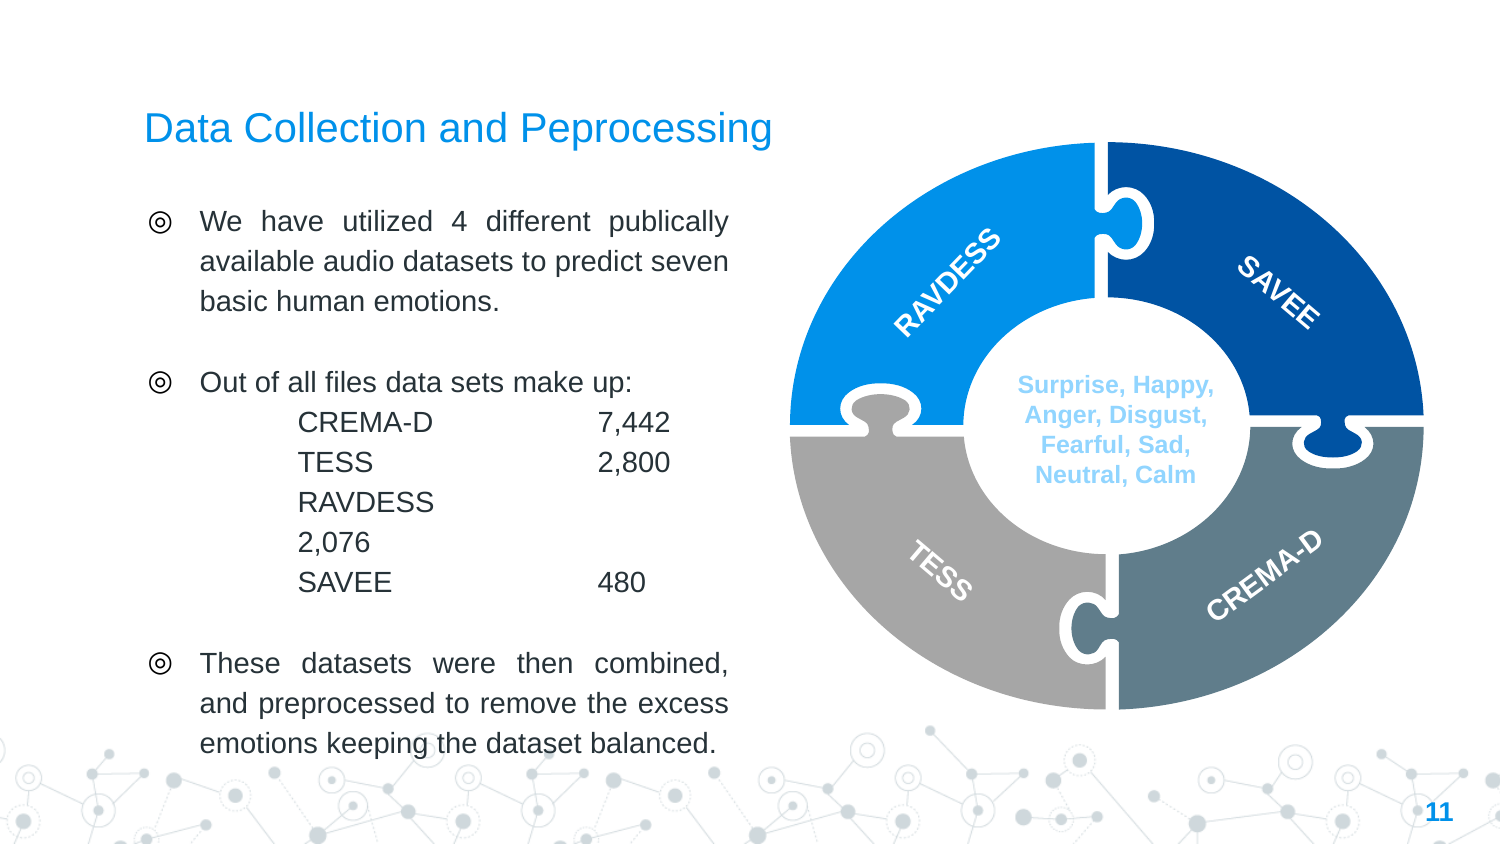

# Data Collection and Peprocessing

We have utilized 4 different publically available audio datasets to predict seven basic human emotions.

Out of all files data sets make up:
	CREMA-D 		7,442
	TESS 		2,800
	RAVDESS  		2,076
	SAVEE  		480

These datasets were then combined, and preprocessed to remove the excess emotions keeping the dataset balanced.

RAVDESS
SAVEE
Surprise, Happy, Anger, Disgust, Fearful, Sad, Neutral, Calm

CREMA-D
TESS
11